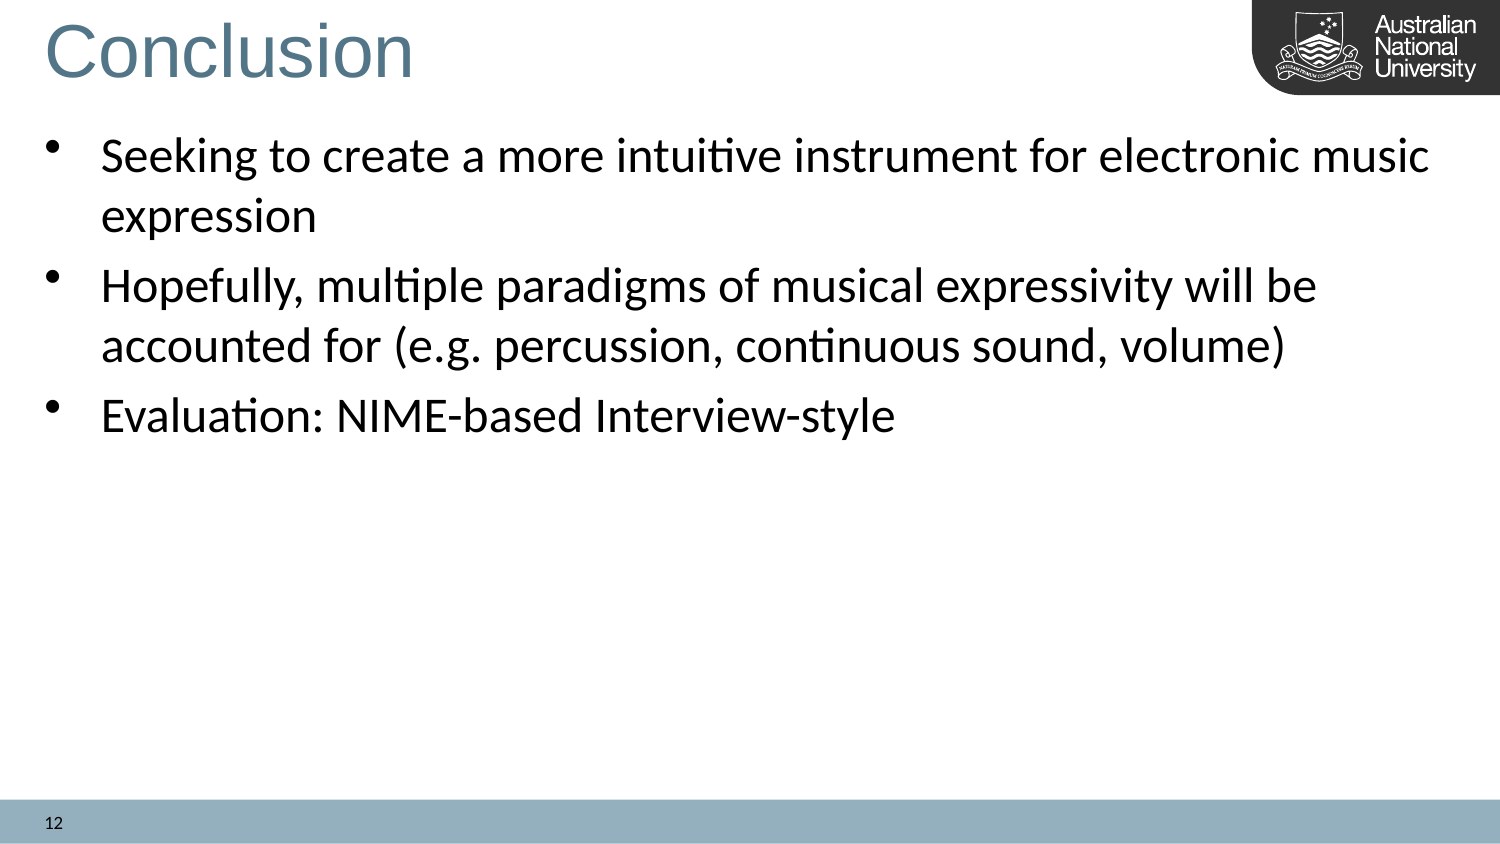

# Conclusion
Seeking to create a more intuitive instrument for electronic music expression
Hopefully, multiple paradigms of musical expressivity will be accounted for (e.g. percussion, continuous sound, volume)
Evaluation: NIME-based Interview-style
12